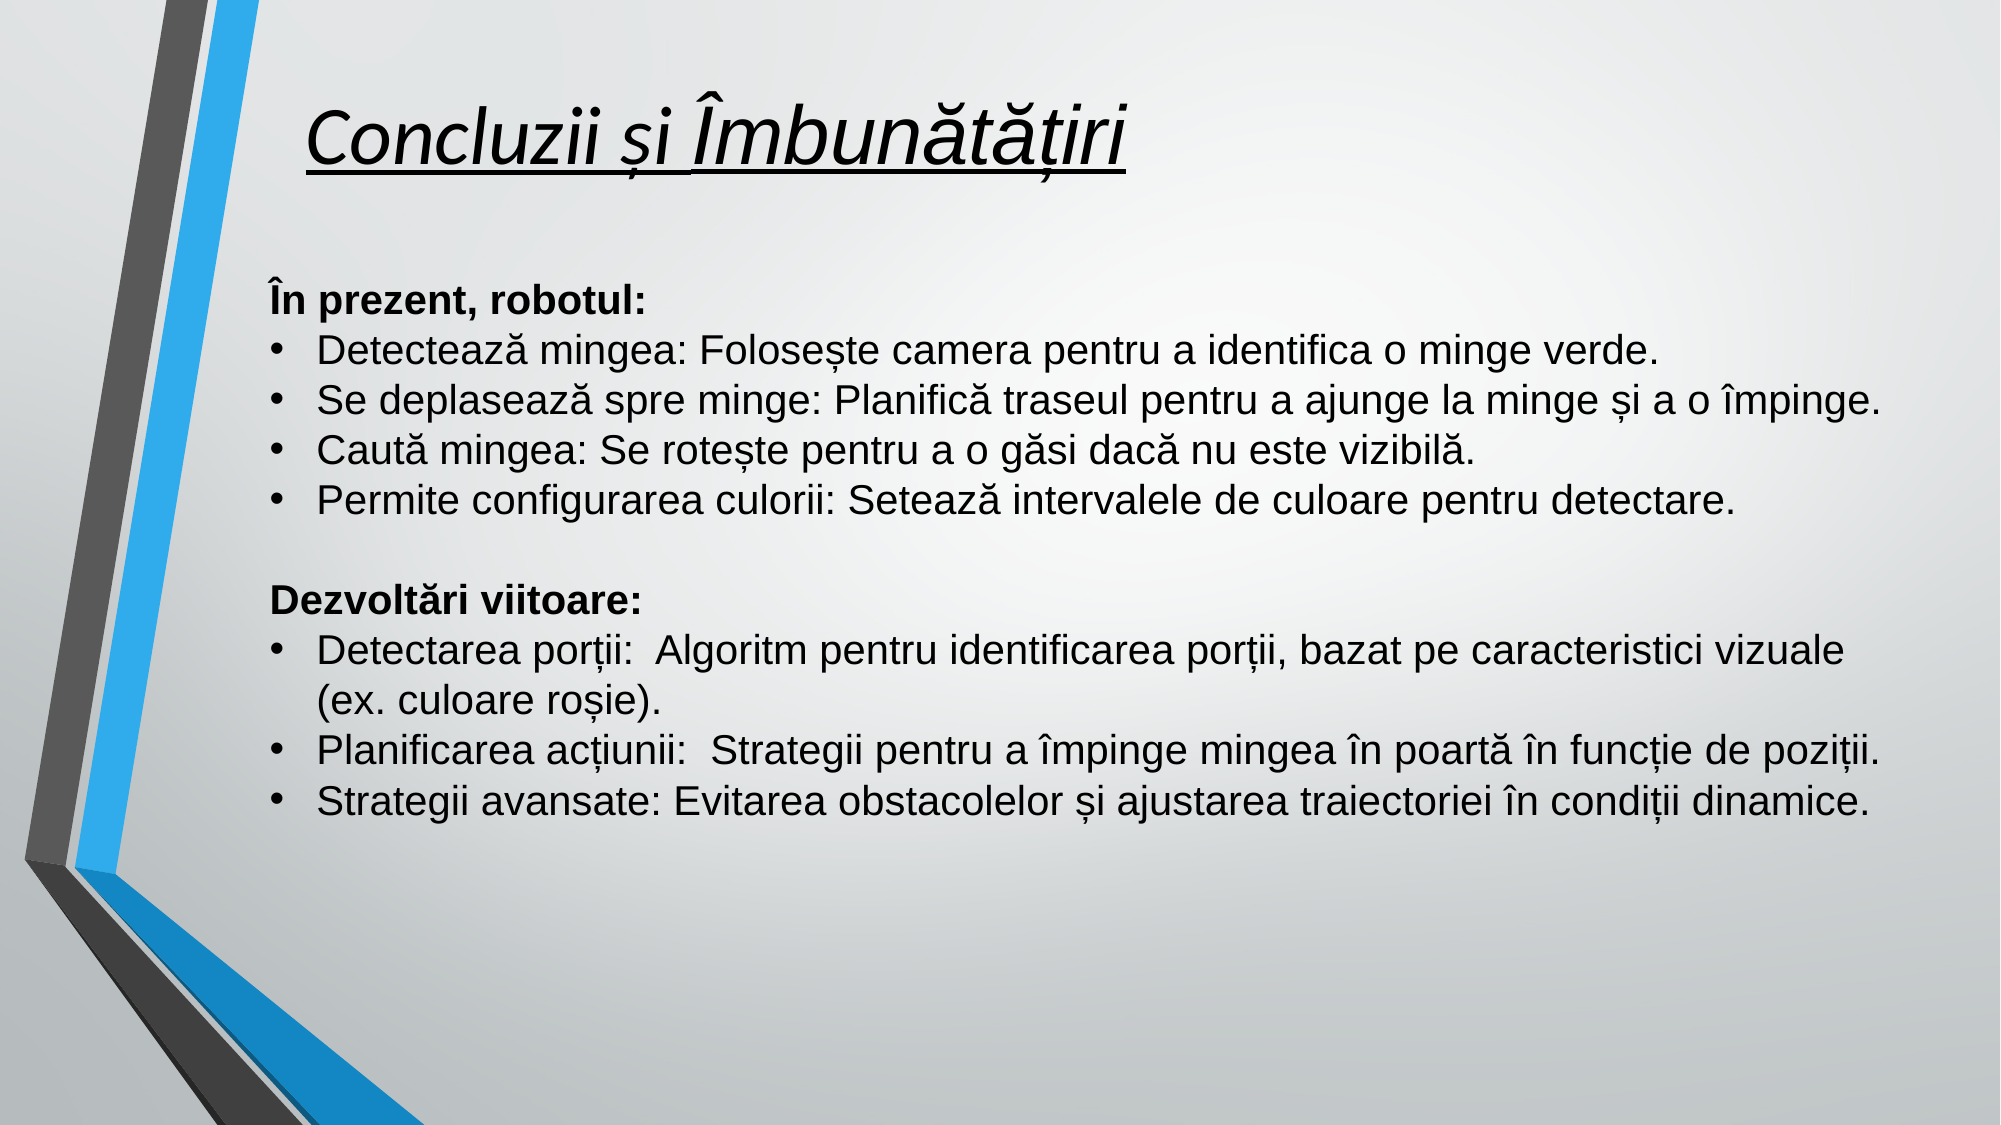

# Concluzii și Îmbunătățiri
În prezent, robotul:
Detectează mingea: Folosește camera pentru a identifica o minge verde.
Se deplasează spre minge: Planifică traseul pentru a ajunge la minge și a o împinge.
Caută mingea: Se rotește pentru a o găsi dacă nu este vizibilă.
Permite configurarea culorii: Setează intervalele de culoare pentru detectare.

Dezvoltări viitoare:
Detectarea porții:  Algoritm pentru identificarea porții, bazat pe caracteristici vizuale (ex. culoare roșie).
Planificarea acțiunii:  Strategii pentru a împinge mingea în poartă în funcție de poziții.
Strategii avansate: Evitarea obstacolelor și ajustarea traiectoriei în condiții dinamice.